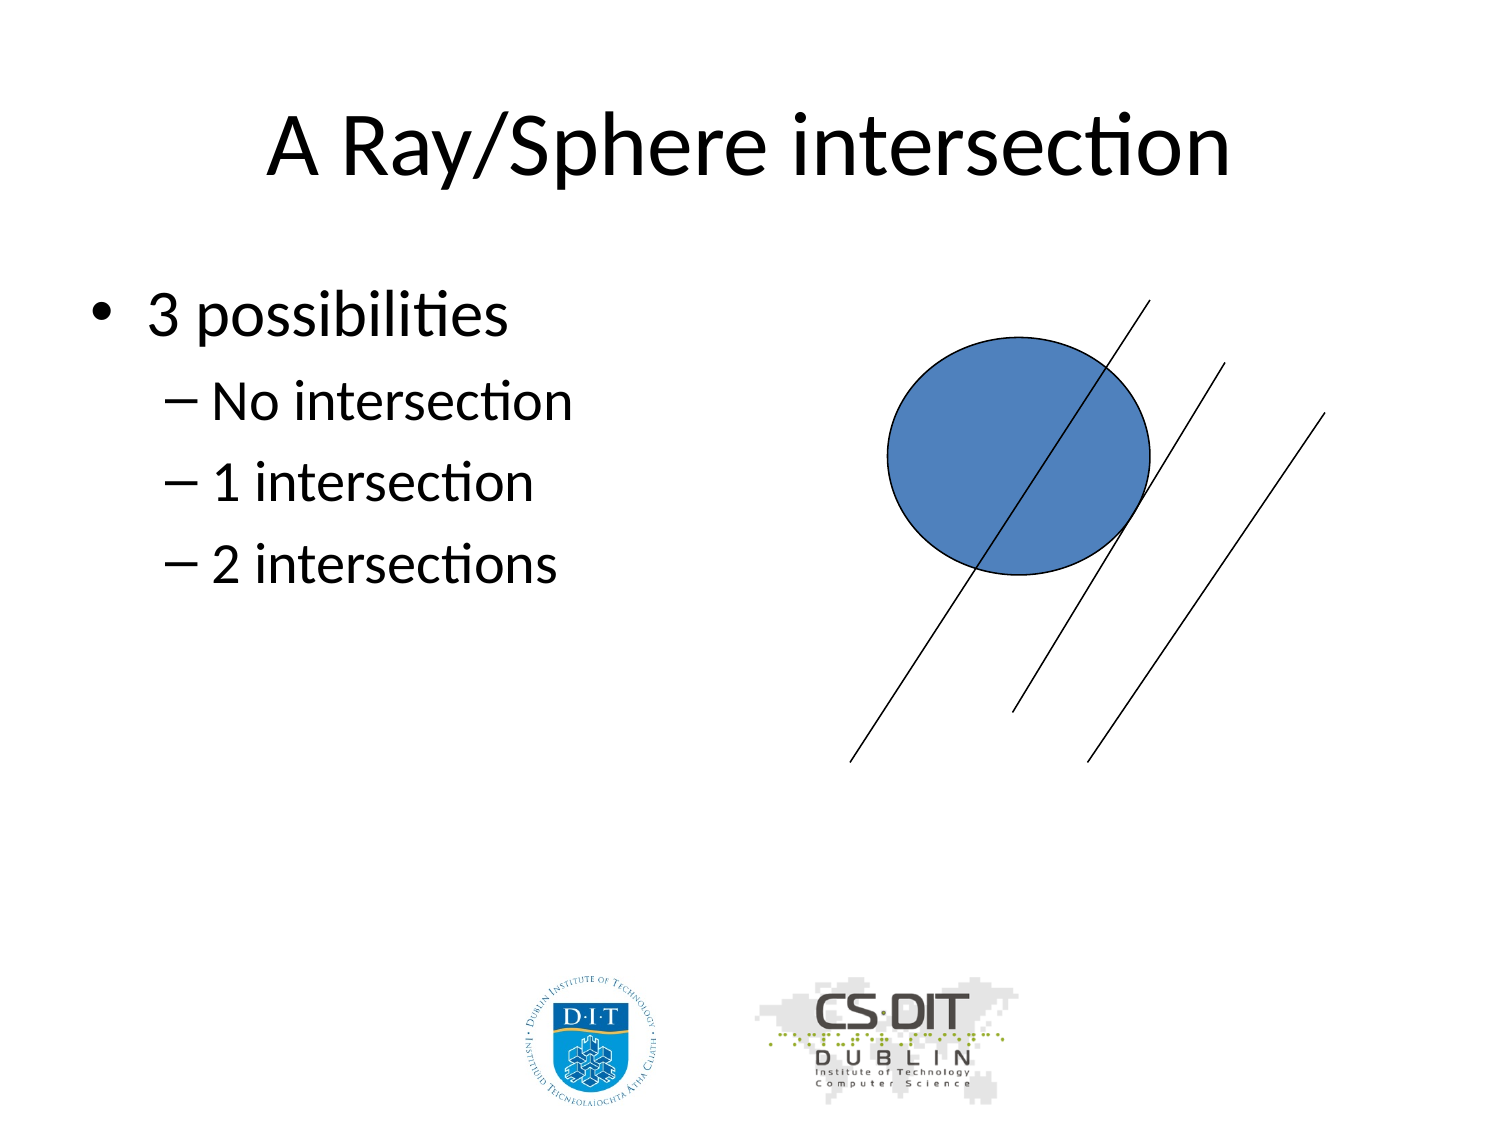

# A Ray/Sphere intersection
3 possibilities
No intersection
1 intersection
2 intersections